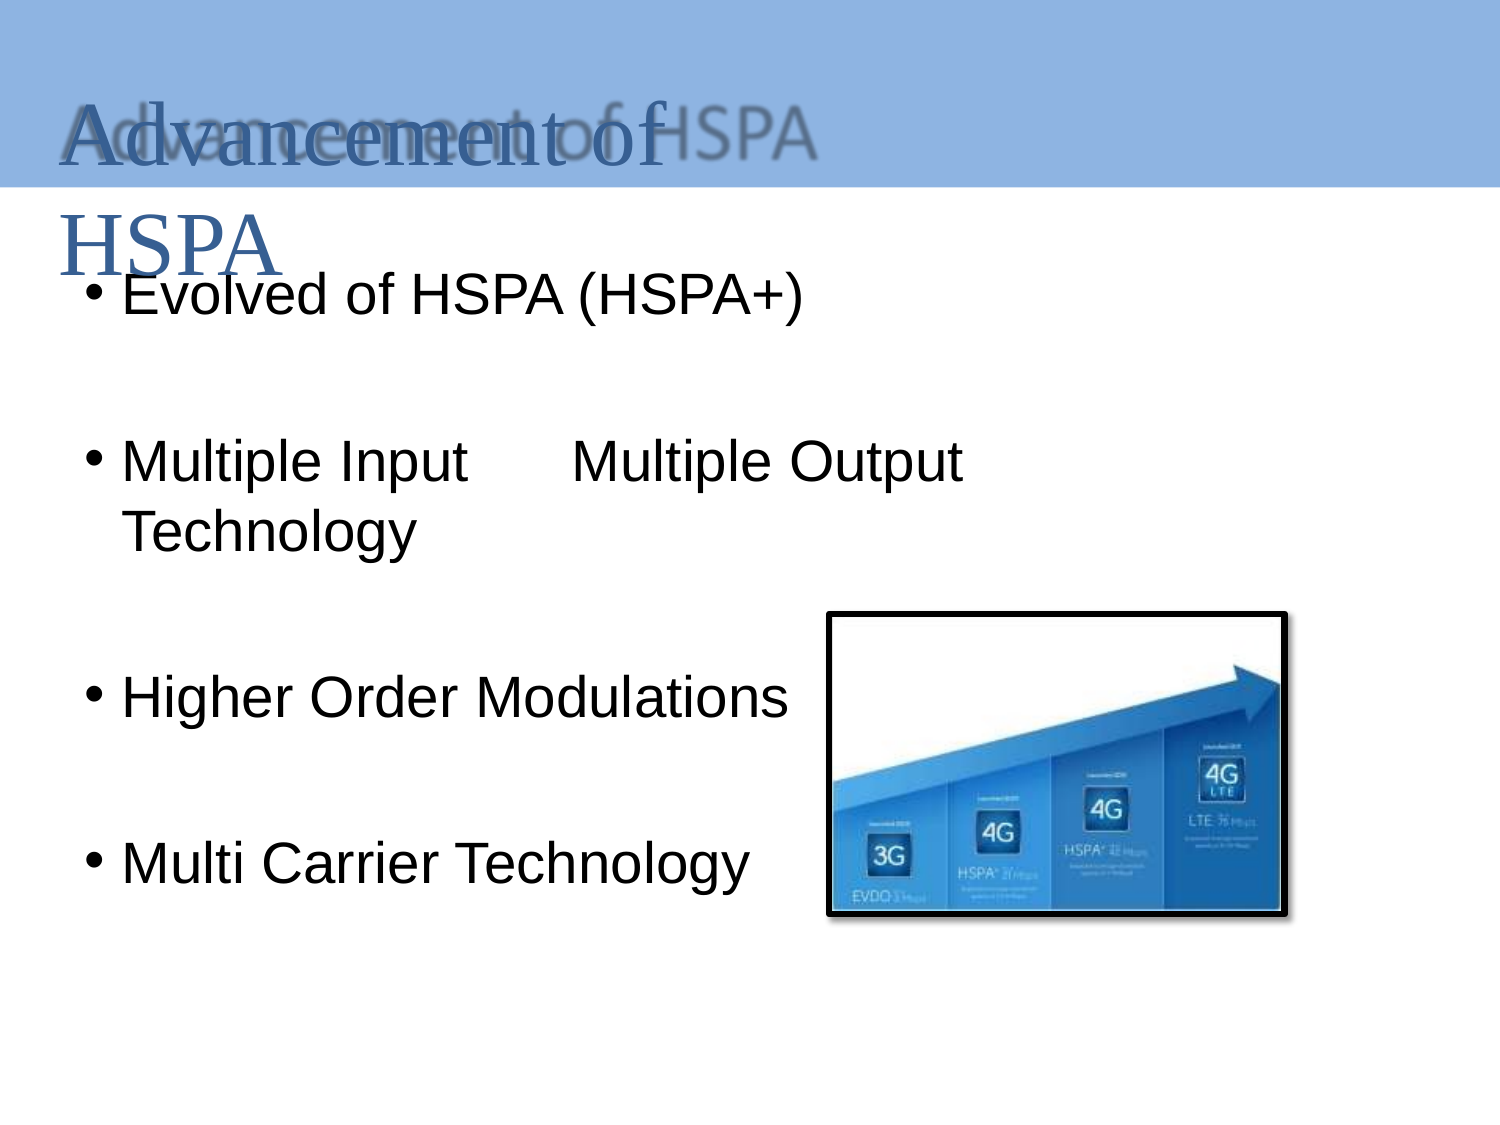

# Advancement of HSPA
Evolved of HSPA (HSPA+)

Multiple Input	Multiple Output Technology

Higher Order Modulations

Multi Carrier Technology